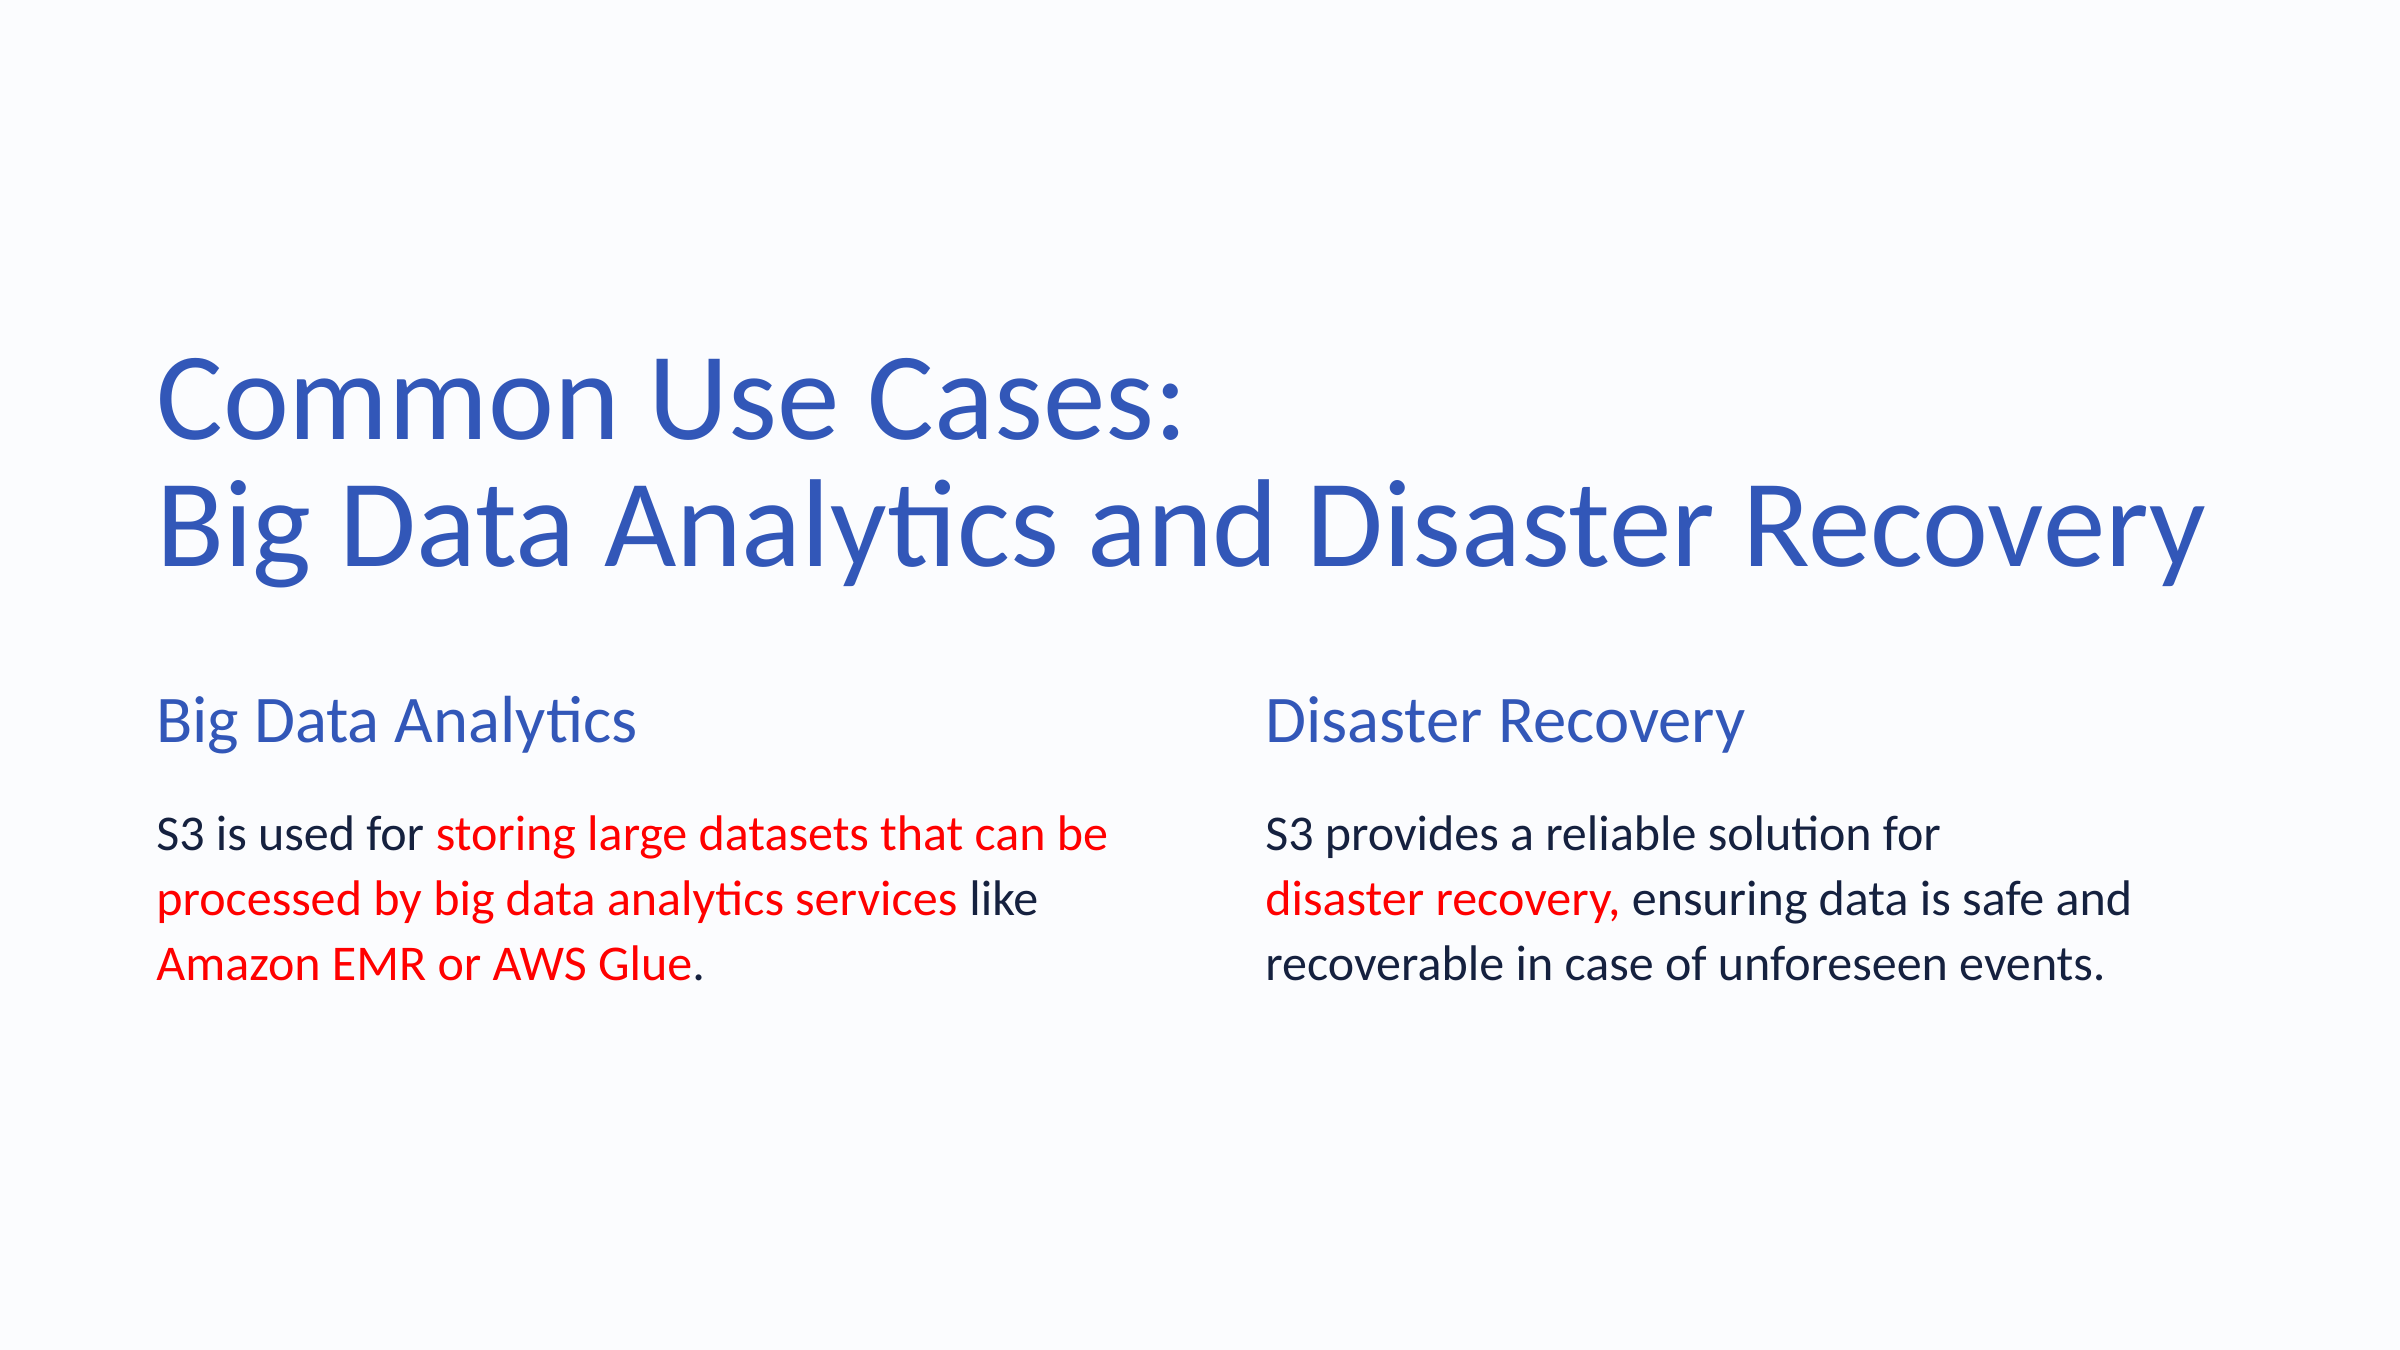

Common Use Cases:
Big Data Analytics and Disaster Recovery
Big Data Analytics
Disaster Recovery
S3 is used for storing large datasets that can be processed by big data analytics services like Amazon EMR or AWS Glue.
S3 provides a reliable solution for
disaster recovery, ensuring data is safe and recoverable in case of unforeseen events.